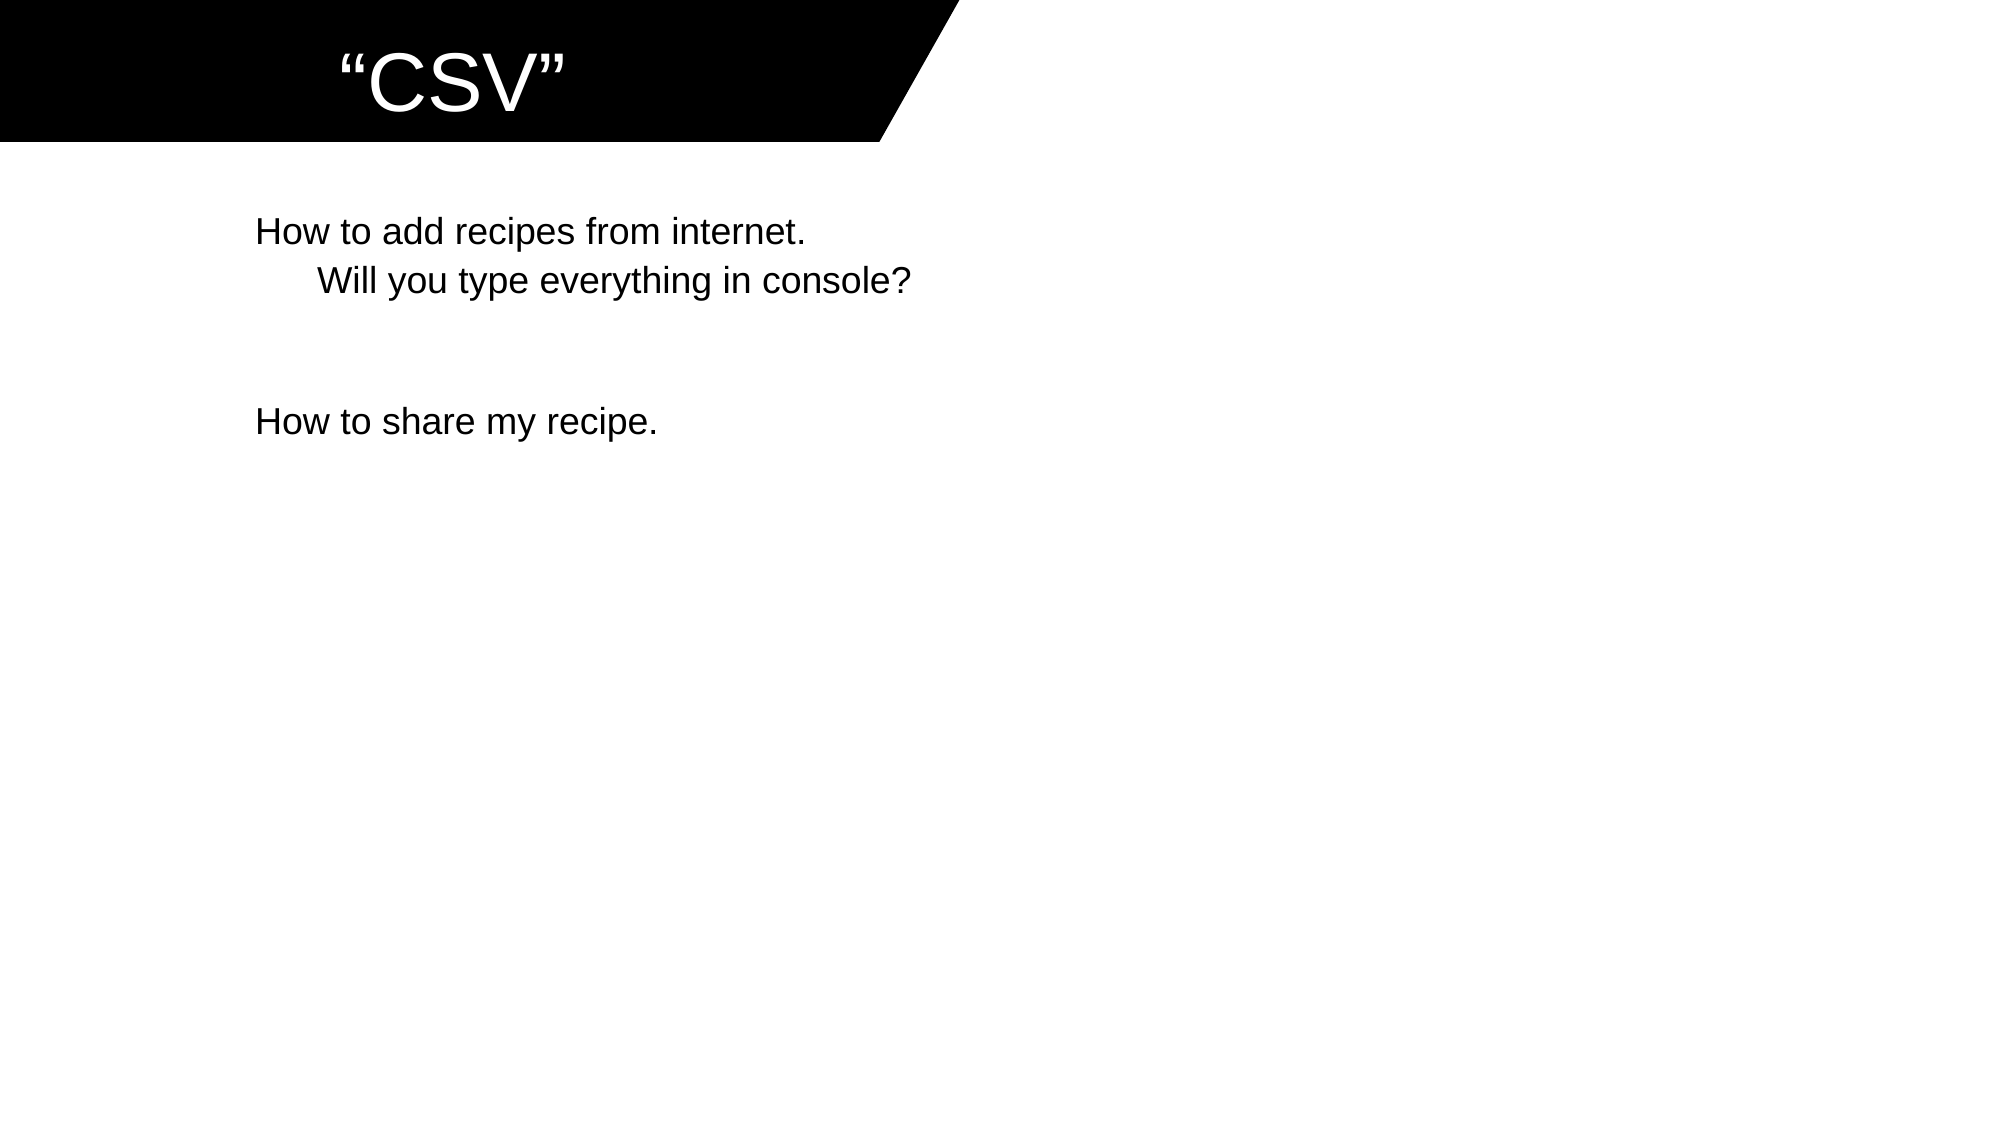

“CSV”
How to add recipes from internet.
Will you type everything in console?
How to share my recipe.